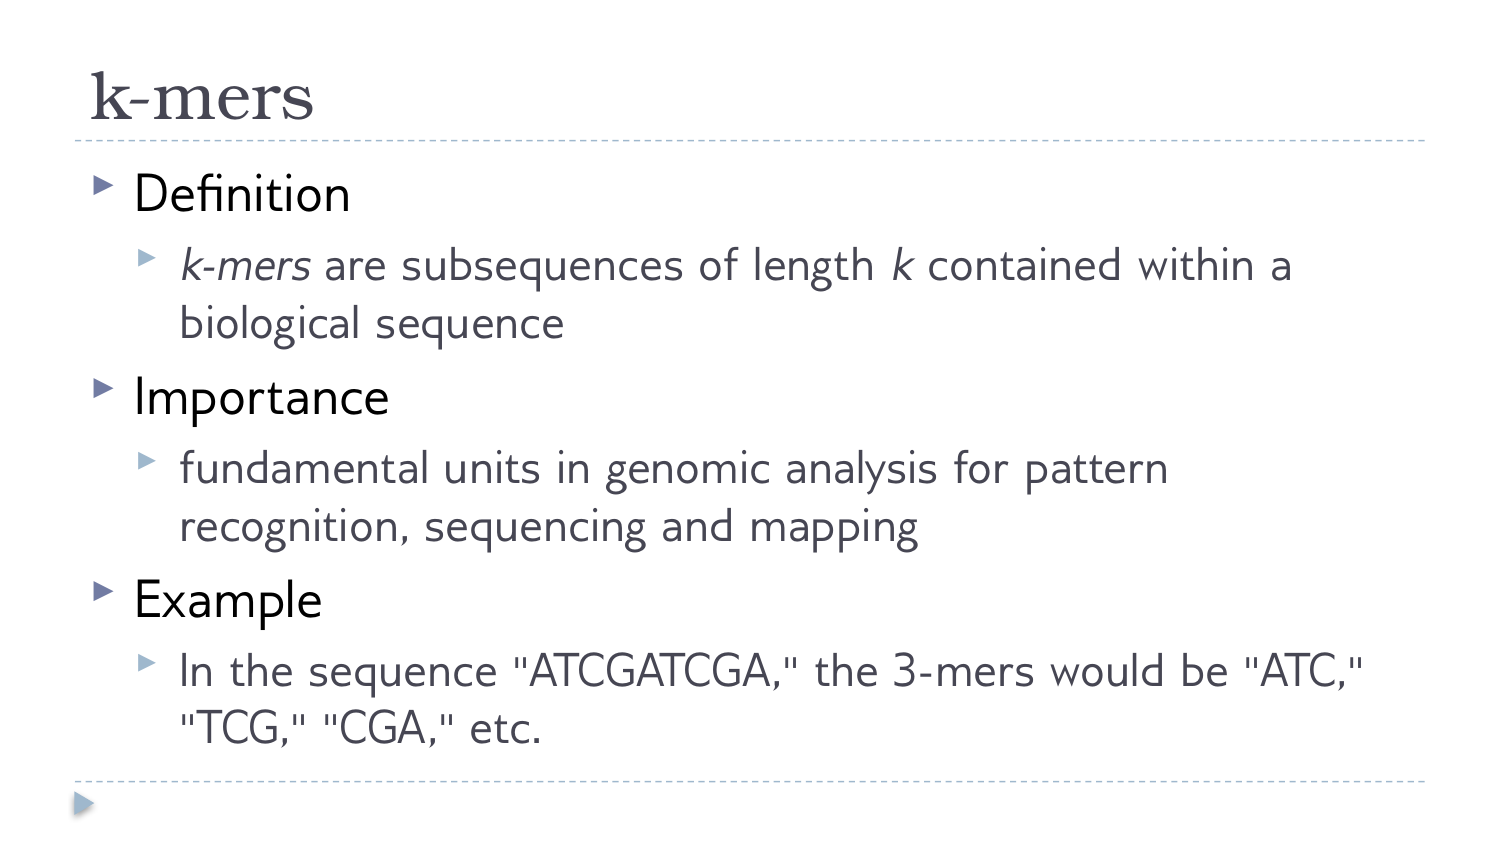

# k-mers
Definition
k-mers are subsequences of length k contained within a biological sequence
Importance
fundamental units in genomic analysis for pattern recognition, sequencing and mapping
Example
In the sequence "ATCGATCGA," the 3-mers would be "ATC," "TCG," "CGA," etc.